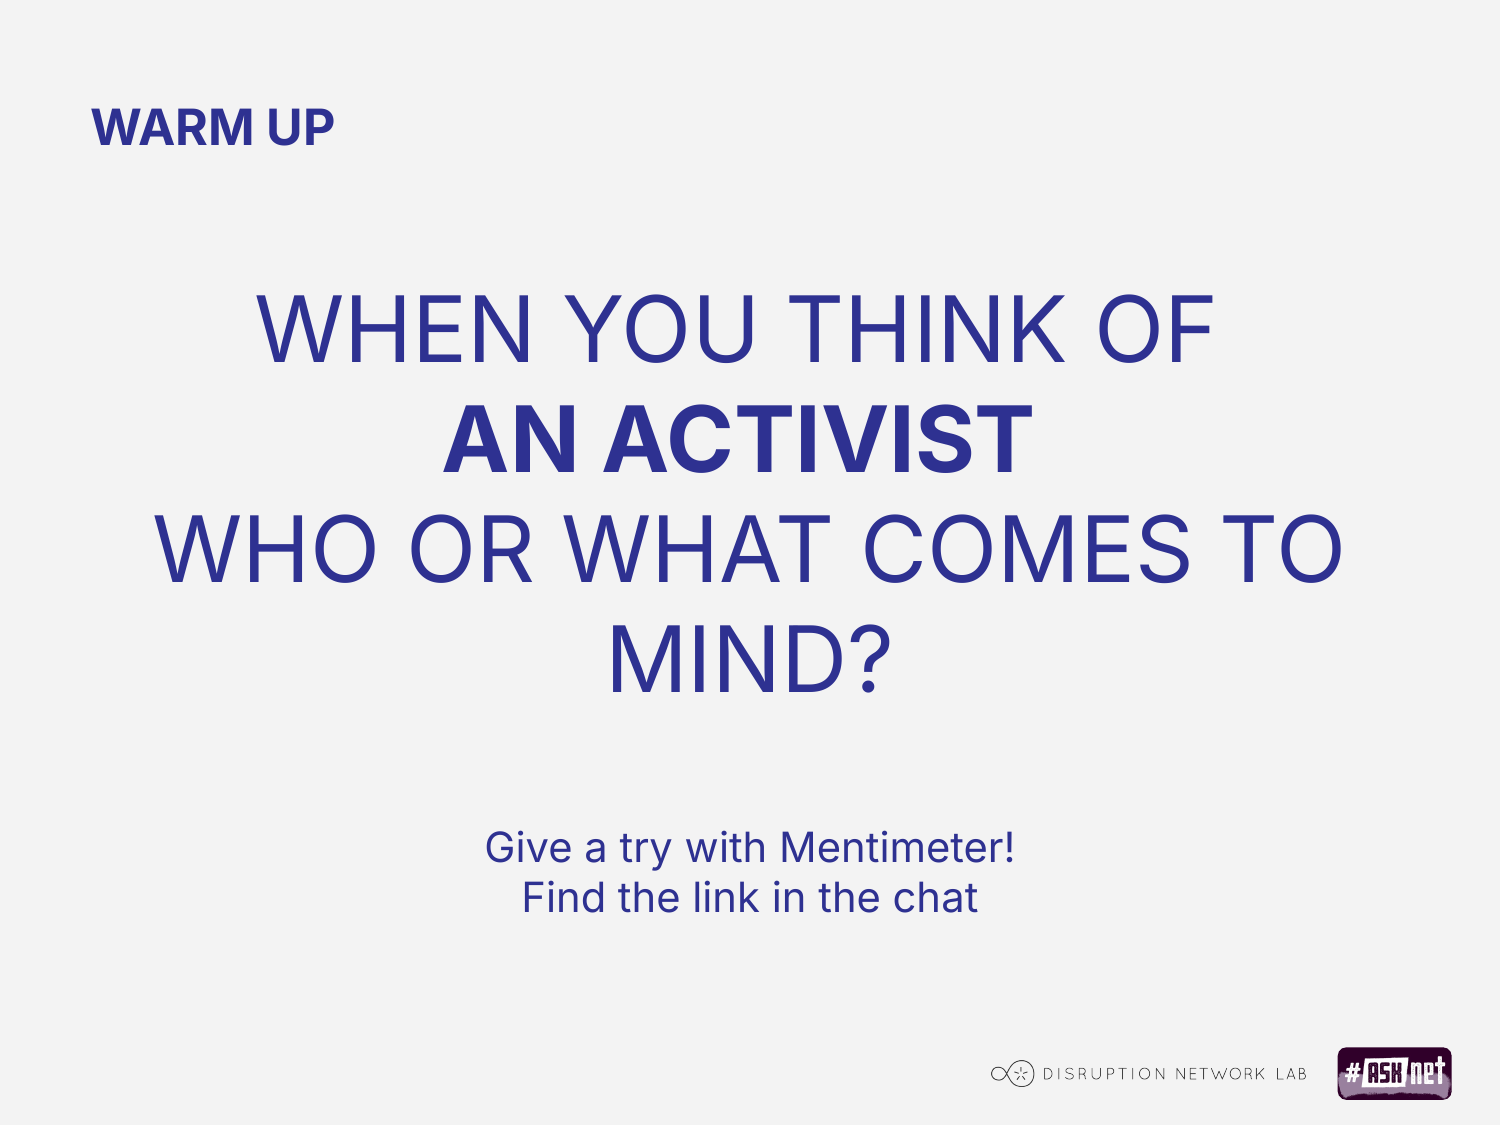

WARM UP
WHEN YOU THINK OF
AN ACTIVIST
WHO OR WHAT COMES TO MIND?

Give a try with Mentimeter!
Find the link in the chat